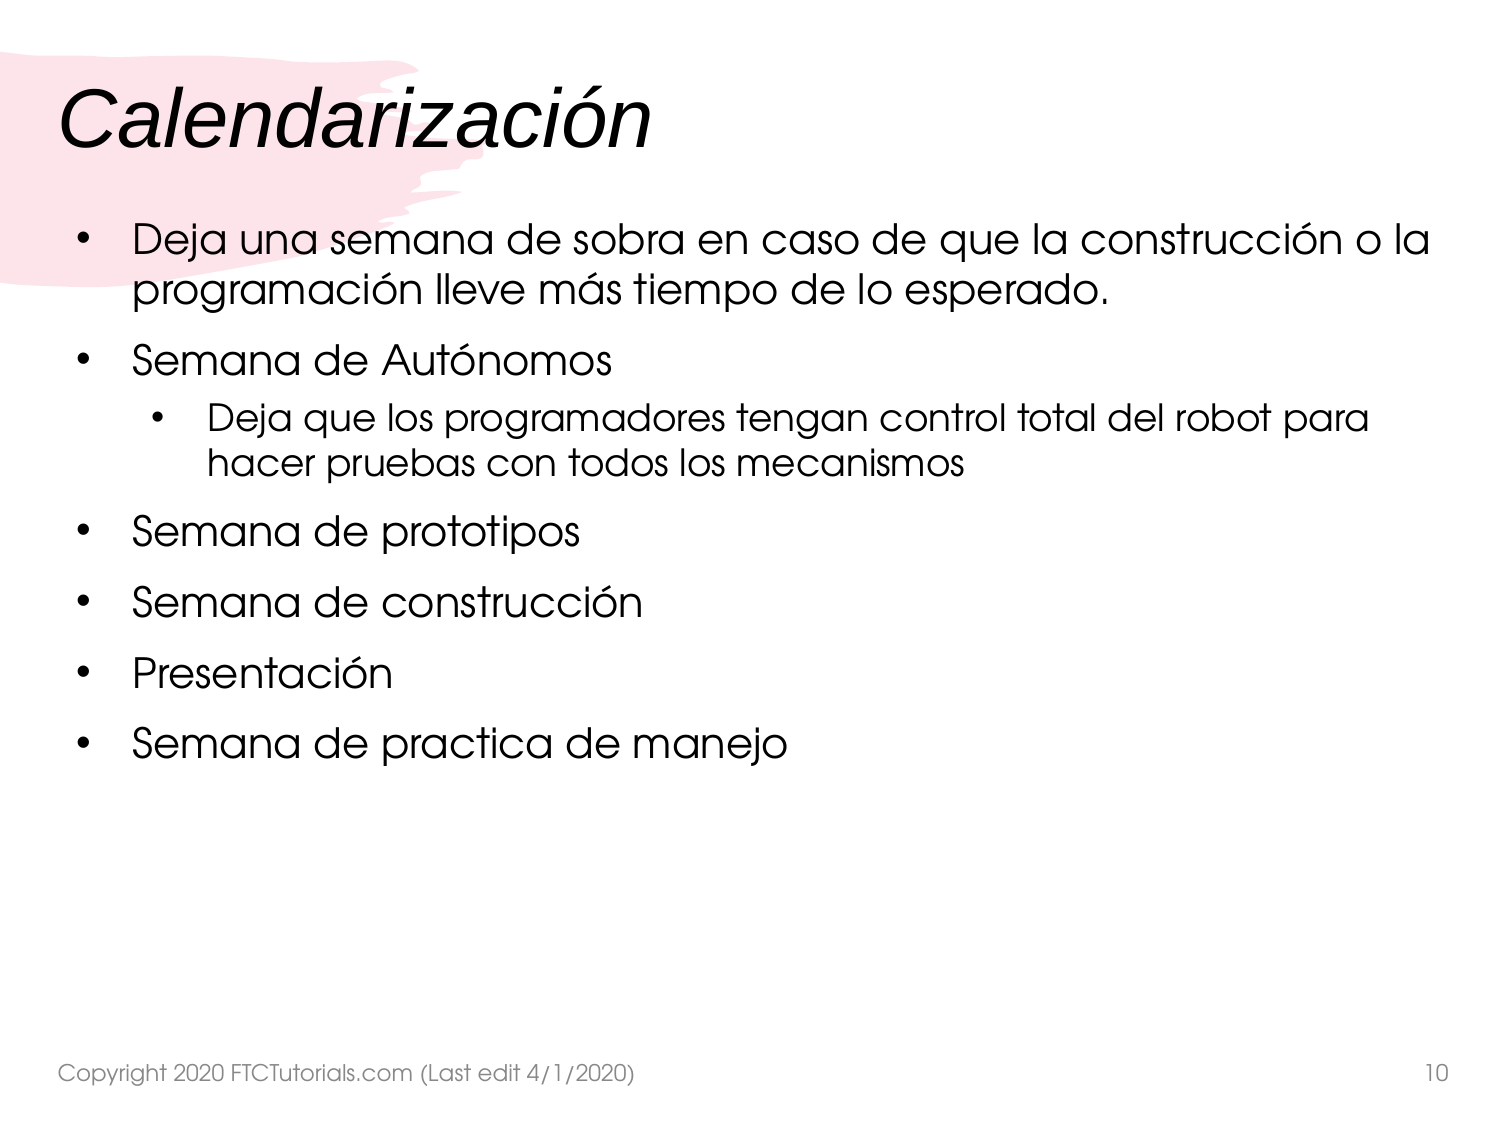

# Calendarización
Deja una semana de sobra en caso de que la construcción o la programación lleve más tiempo de lo esperado.
Semana de Autónomos
Deja que los programadores tengan control total del robot para hacer pruebas con todos los mecanismos
Semana de prototipos
Semana de construcción
Presentación
Semana de practica de manejo
Copyright 2020 FTCTutorials.com (Last edit 4/1/2020)
10